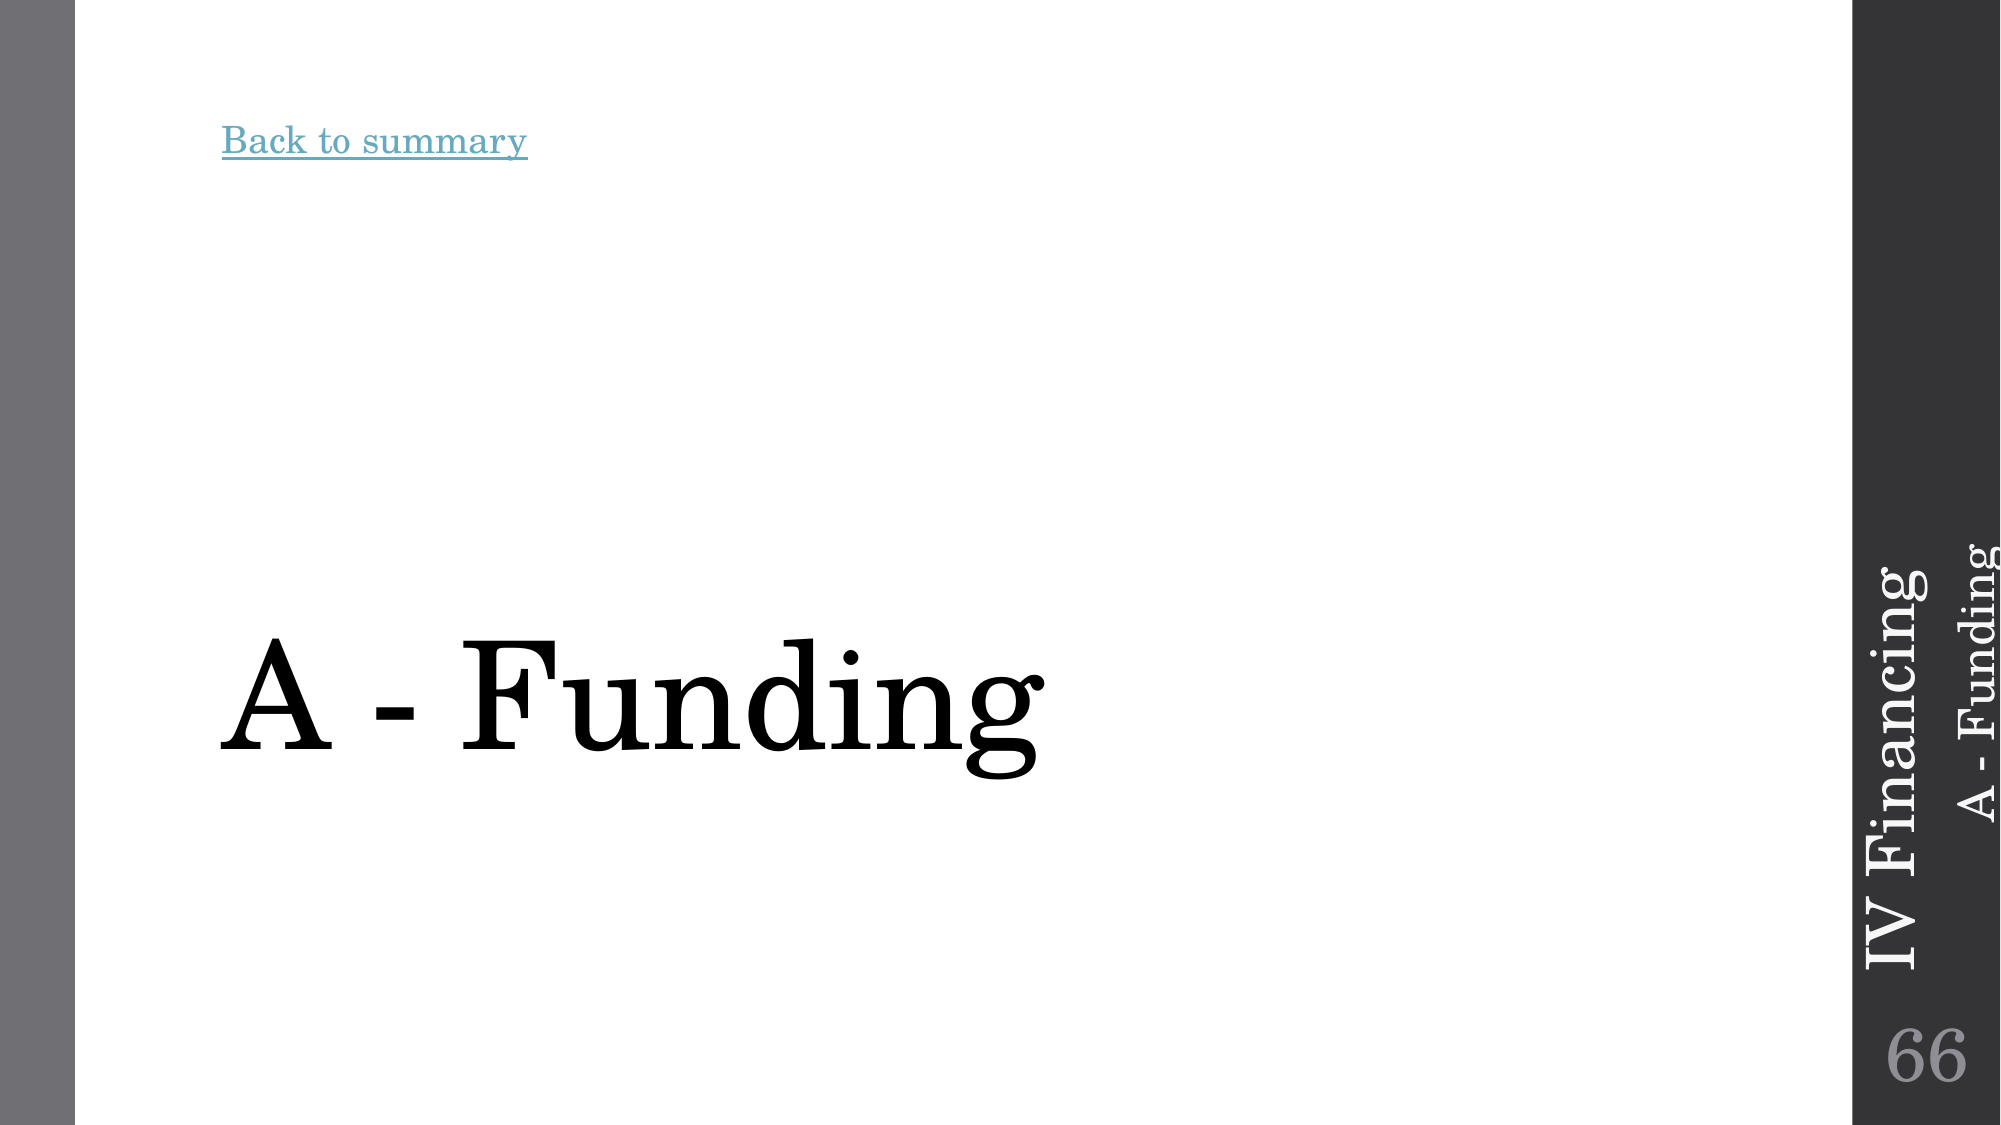

Back to summary
# A - Funding
IV Financing
	A - Funding

66